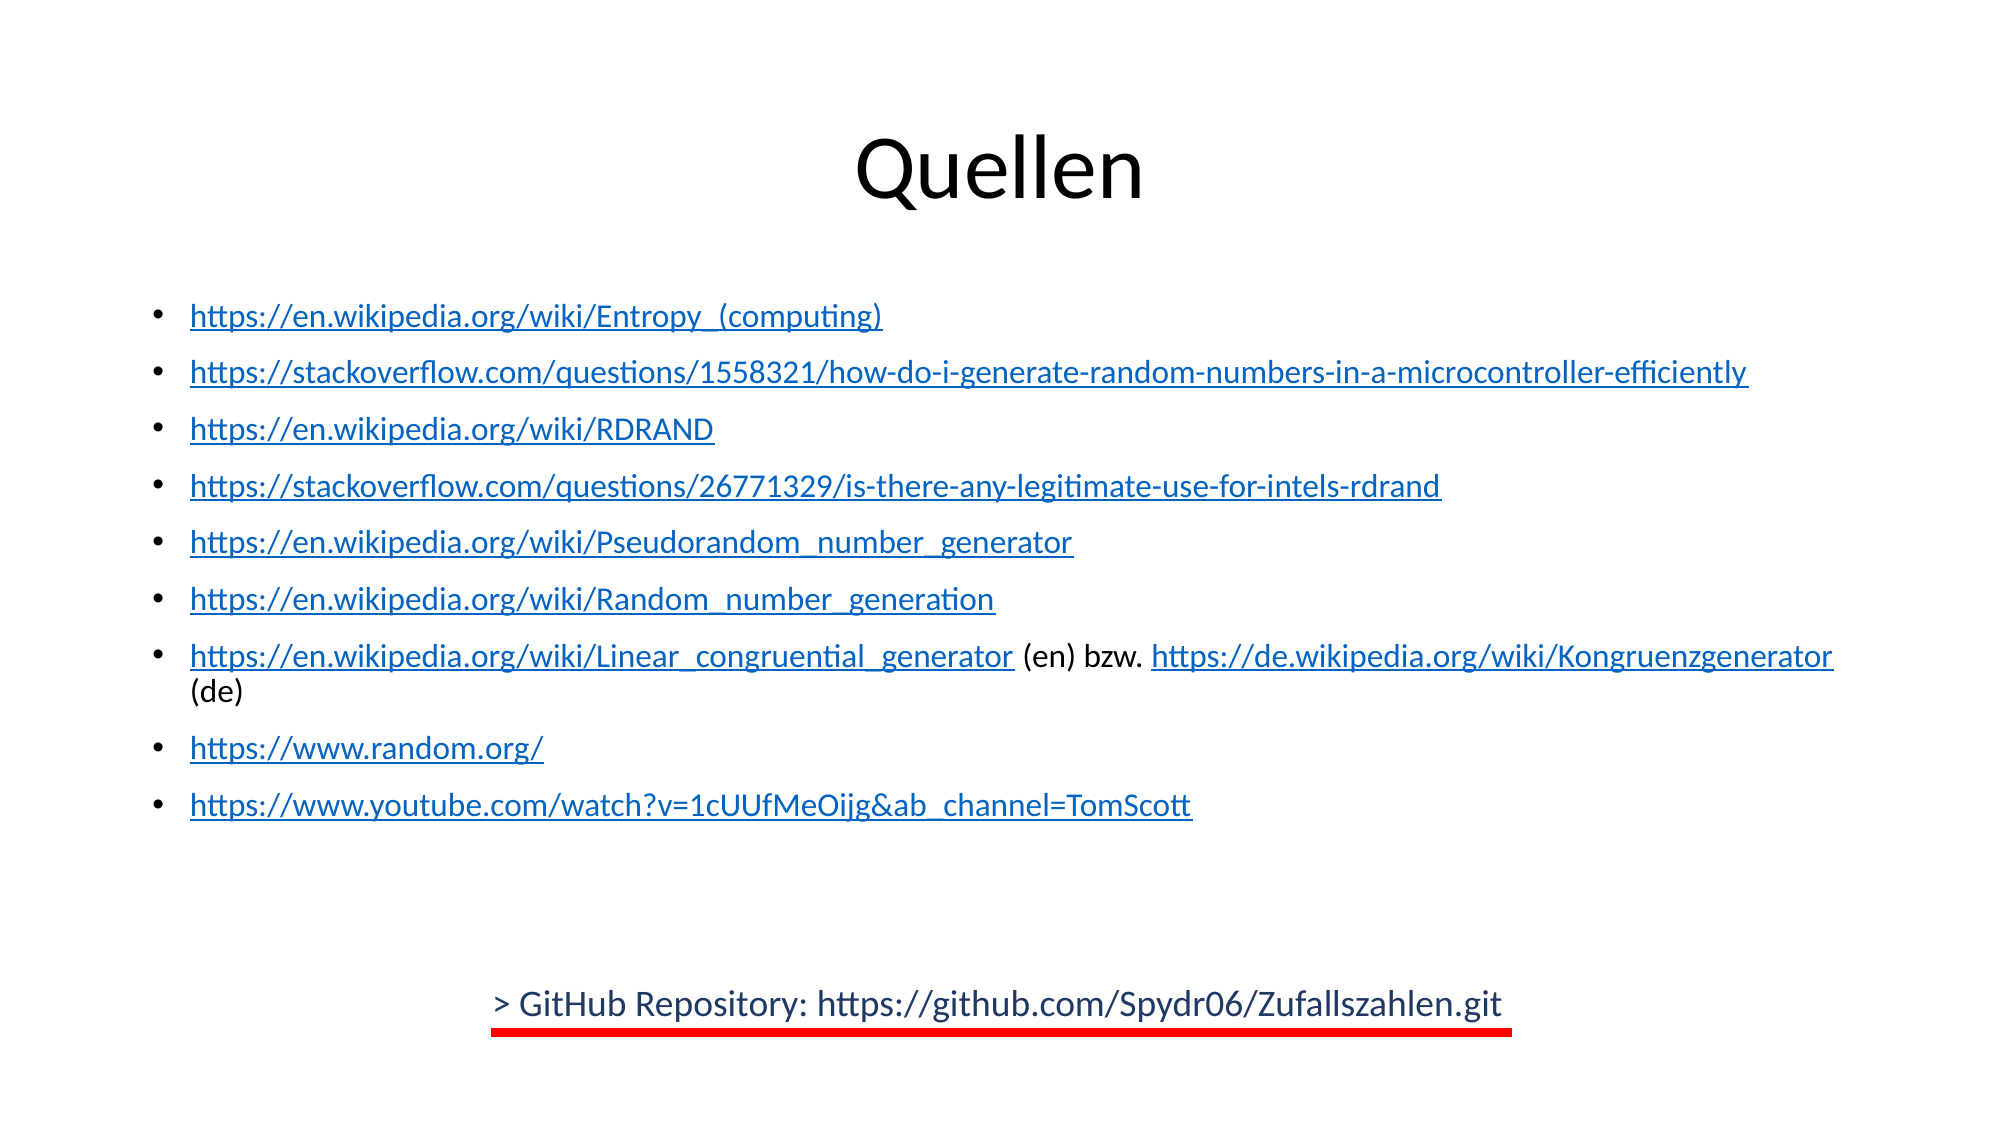

# Quellen
https://en.wikipedia.org/wiki/Entropy_(computing)
https://stackoverflow.com/questions/1558321/how-do-i-generate-random-numbers-in-a-microcontroller-efficiently
https://en.wikipedia.org/wiki/RDRAND
https://stackoverflow.com/questions/26771329/is-there-any-legitimate-use-for-intels-rdrand
https://en.wikipedia.org/wiki/Pseudorandom_number_generator
https://en.wikipedia.org/wiki/Random_number_generation
https://en.wikipedia.org/wiki/Linear_congruential_generator (en) bzw. https://de.wikipedia.org/wiki/Kongruenzgenerator (de)
https://www.random.org/
https://www.youtube.com/watch?v=1cUUfMeOijg&ab_channel=TomScott

> GitHub Repository: https://github.com/Spydr06/Zufallszahlen.git